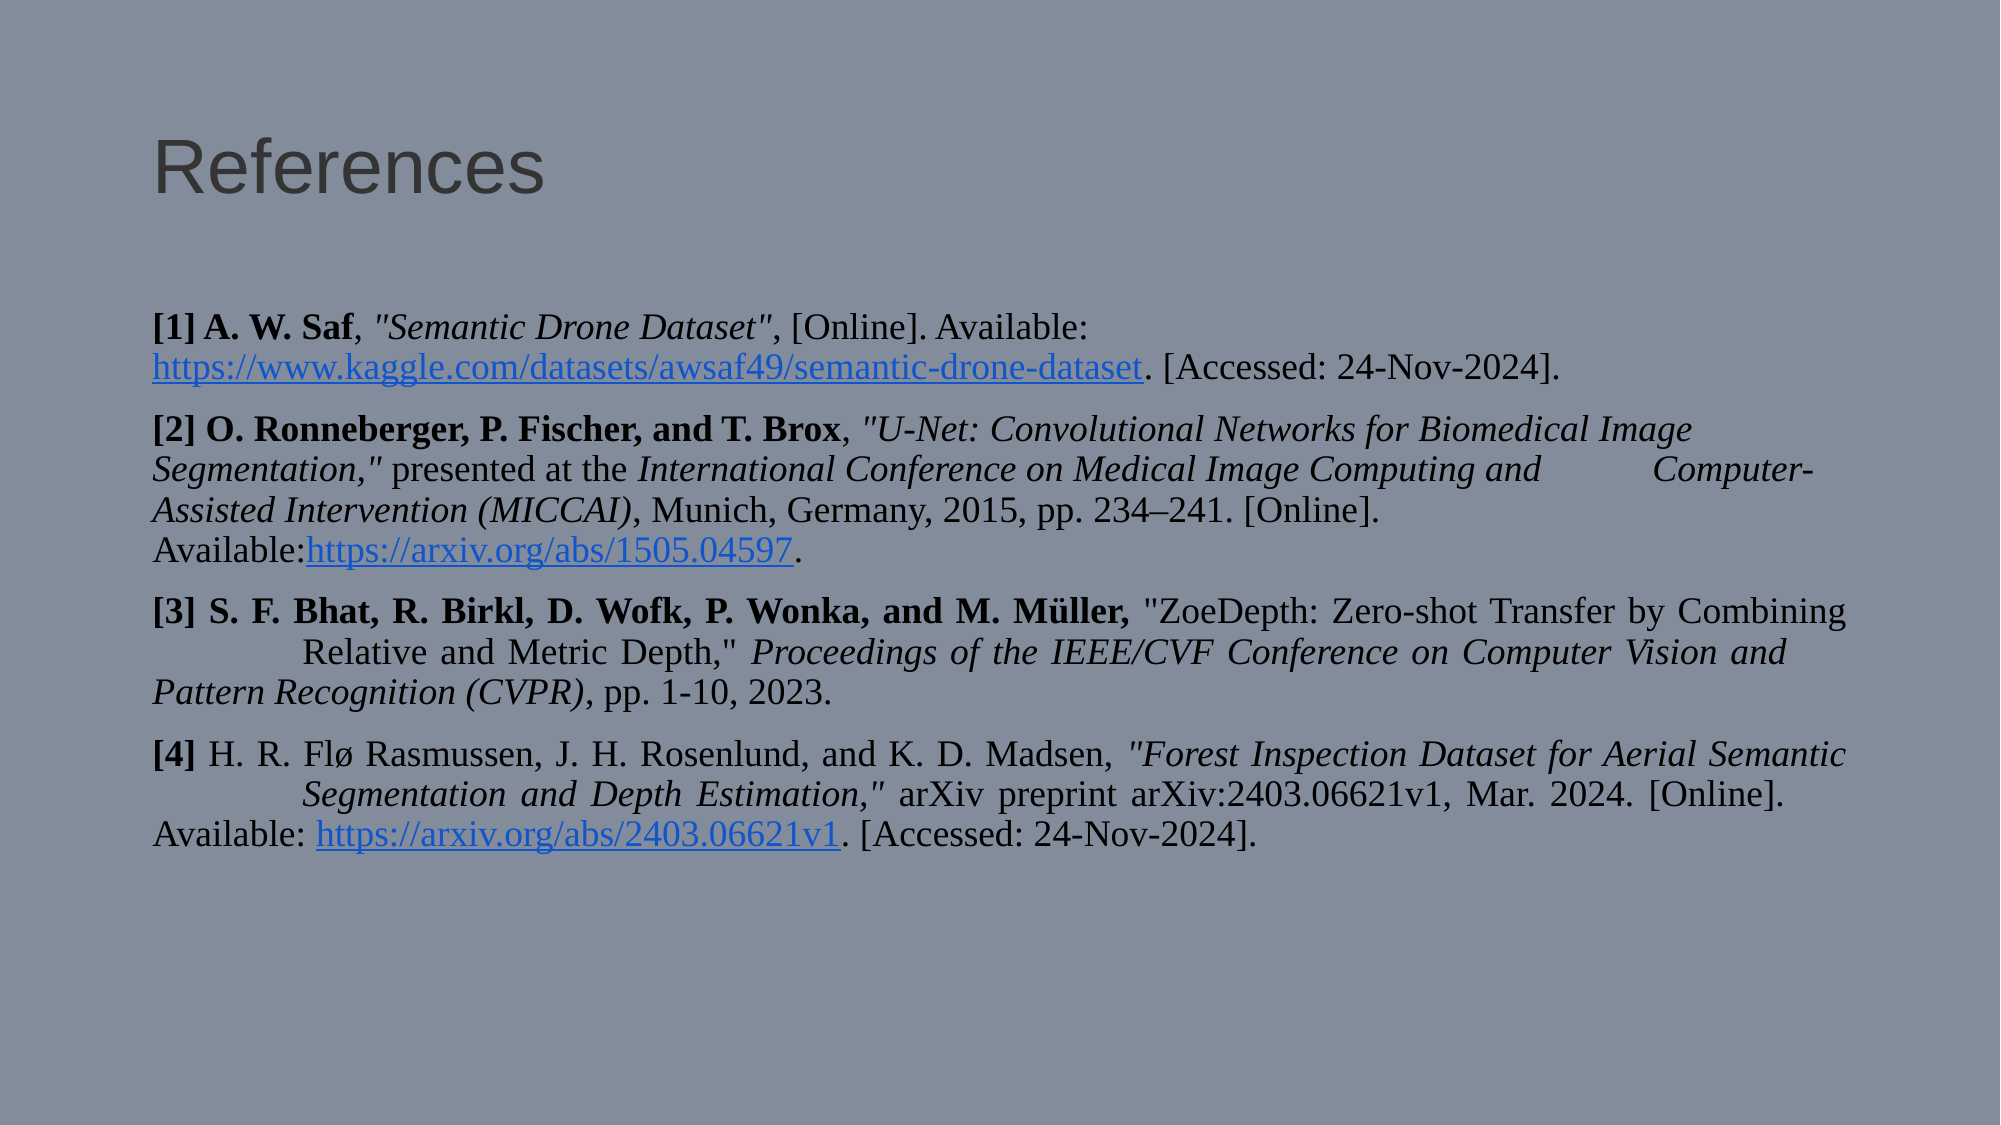

# References
[1] A. W. Saf, "Semantic Drone Dataset", [Online]. Available: 	https://www.kaggle.com/datasets/awsaf49/semantic-drone-dataset. [Accessed: 24-Nov-2024].
[2] O. Ronneberger, P. Fischer, and T. Brox, "U-Net: Convolutional Networks for Biomedical Image 	Segmentation," presented at the International Conference on Medical Image Computing and 	Computer-Assisted Intervention (MICCAI), Munich, Germany, 2015, pp. 234–241. [Online]. 	Available:https://arxiv.org/abs/1505.04597.
[3] S. F. Bhat, R. Birkl, D. Wofk, P. Wonka, and M. Müller, "ZoeDepth: Zero-shot Transfer by Combining 	Relative and Metric Depth," Proceedings of the IEEE/CVF Conference on Computer Vision and 	Pattern Recognition (CVPR), pp. 1-10, 2023.
[4] H. R. Flø Rasmussen, J. H. Rosenlund, and K. D. Madsen, "Forest Inspection Dataset for Aerial Semantic 	Segmentation and Depth Estimation," arXiv preprint arXiv:2403.06621v1, Mar. 2024. [Online]. 	Available: https://arxiv.org/abs/2403.06621v1. [Accessed: 24-Nov-2024].